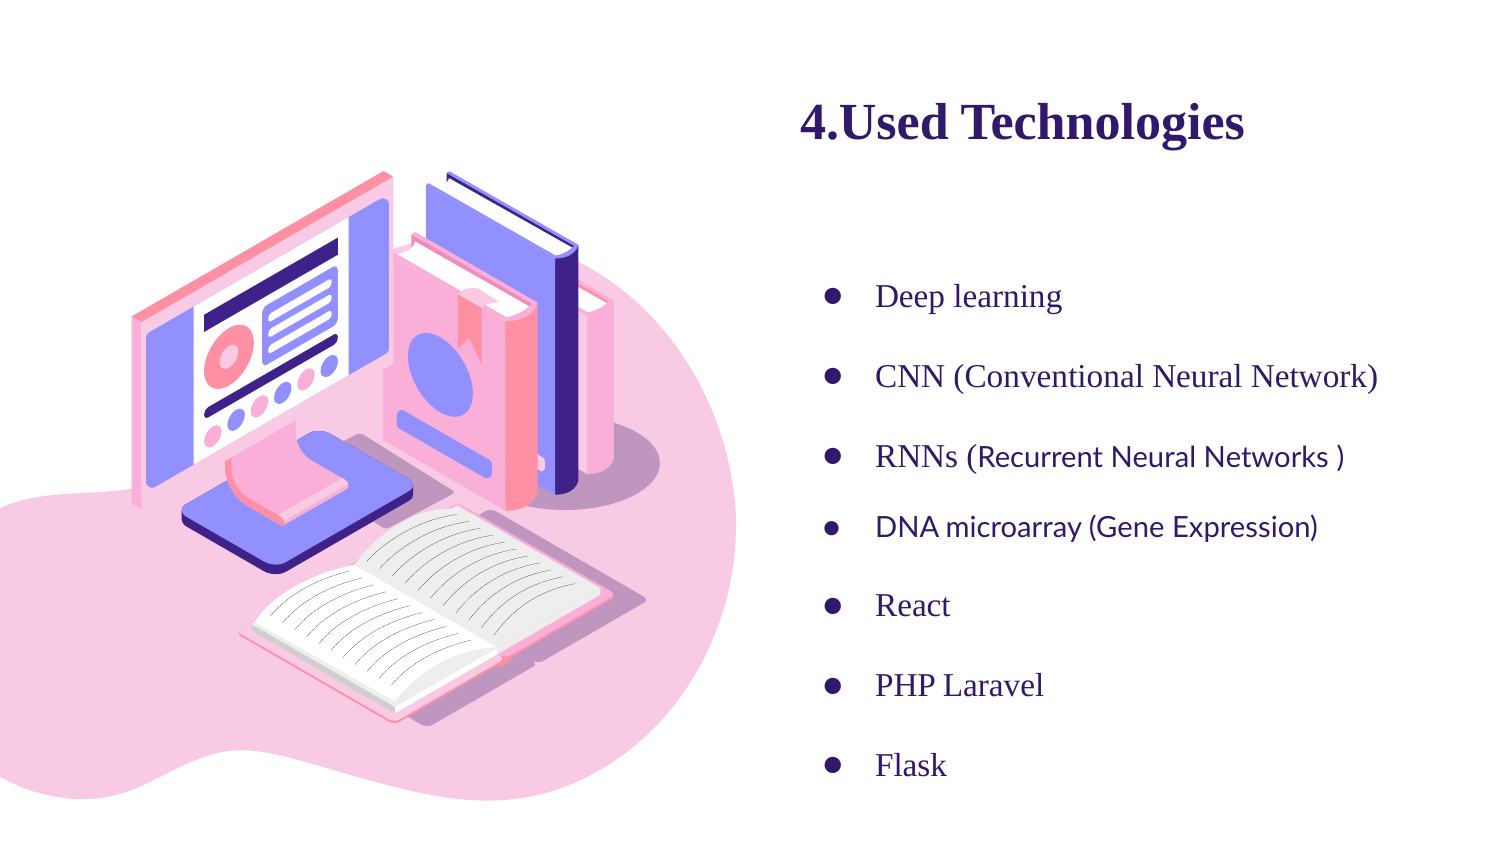

# 4.Used Technologies

Deep learning
CNN (Conventional Neural Network)
RNNs (Recurrent Neural Networks )
DNA microarray (Gene Expression)
React
PHP Laravel
Flask